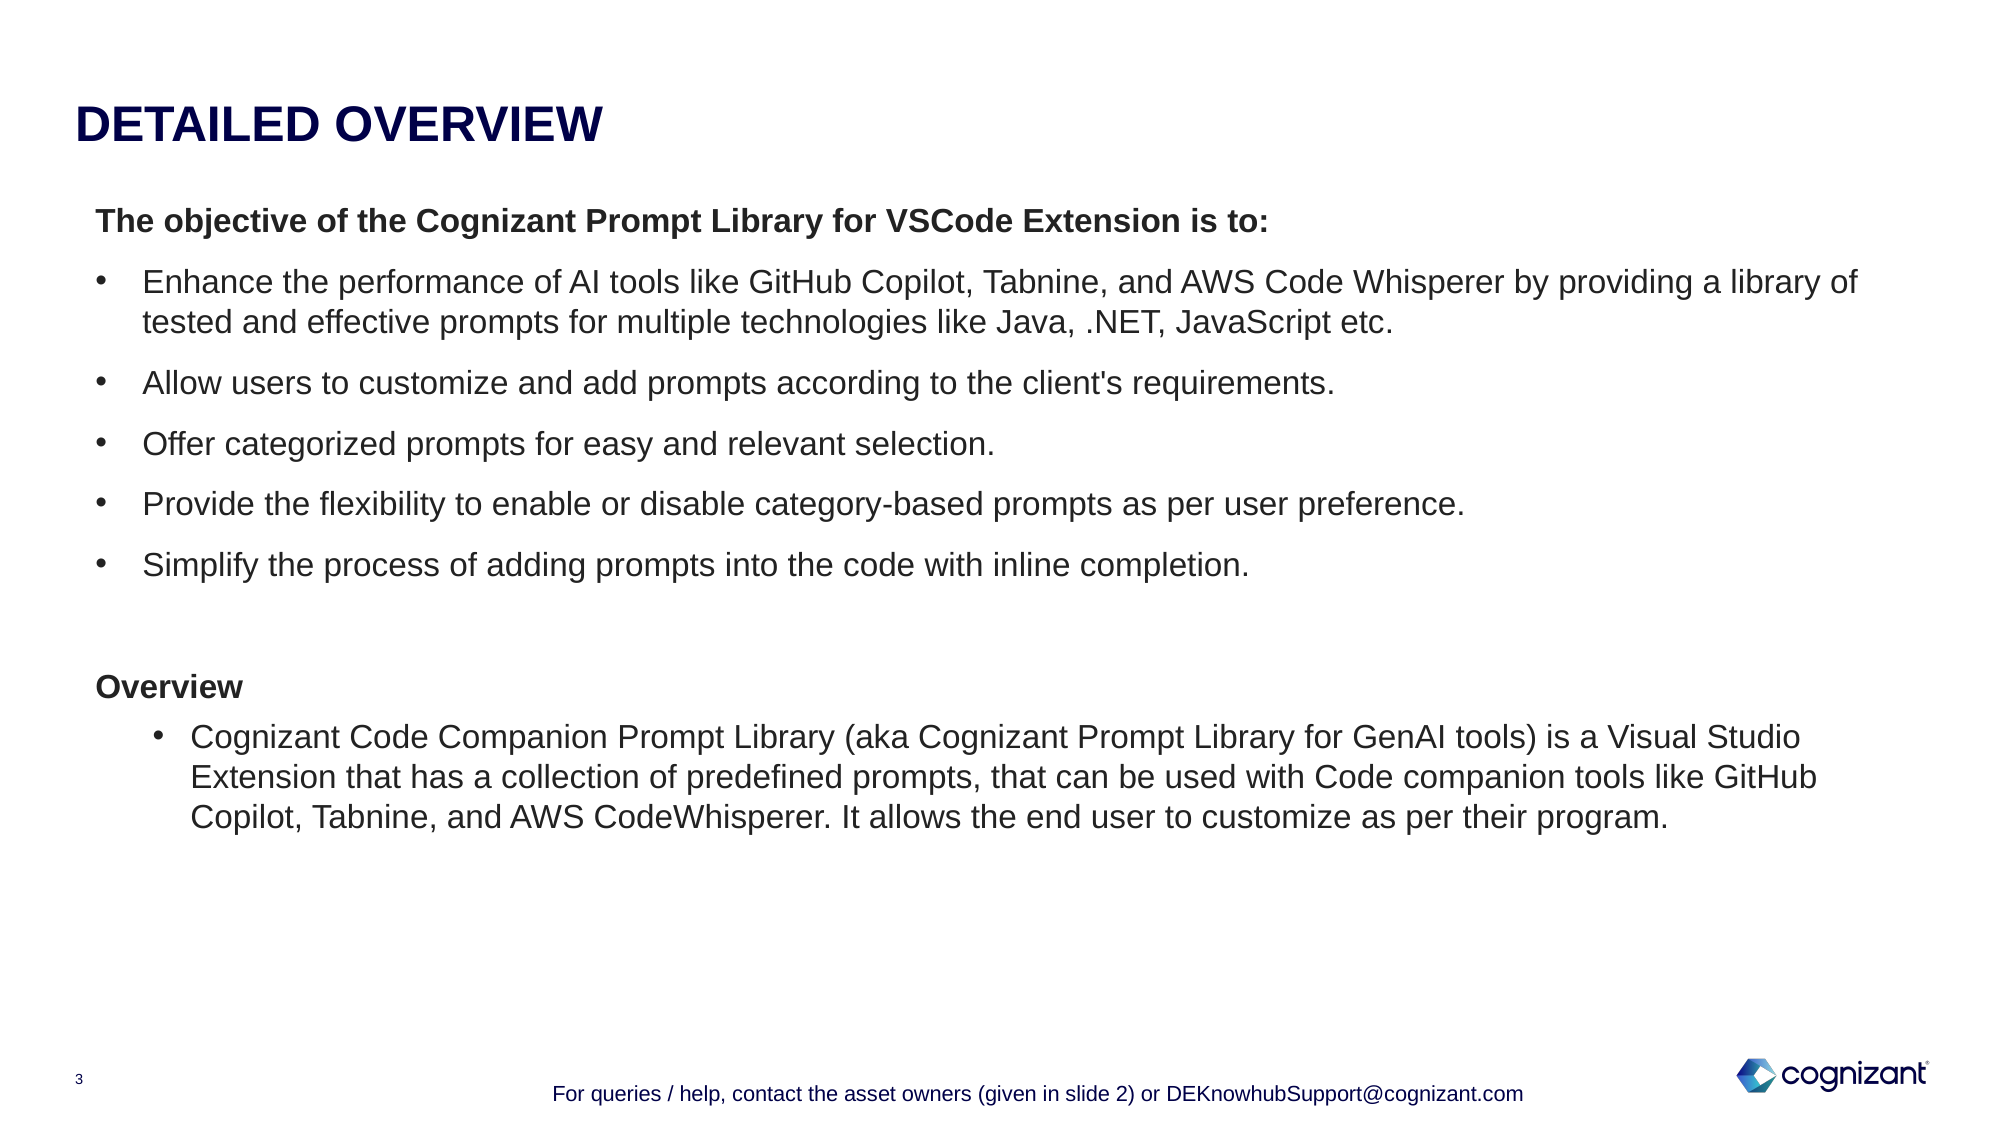

# DETAILED OVERVIEW
The objective of the Cognizant Prompt Library for VSCode Extension is to:
Enhance the performance of AI tools like GitHub Copilot, Tabnine, and AWS Code Whisperer by providing a library of tested and effective prompts for multiple technologies like Java, .NET, JavaScript etc.
Allow users to customize and add prompts according to the client's requirements.
Offer categorized prompts for easy and relevant selection.
Provide the flexibility to enable or disable category-based prompts as per user preference.
Simplify the process of adding prompts into the code with inline completion.

Overview
Cognizant Code Companion Prompt Library (aka Cognizant Prompt Library for GenAI tools) is a Visual Studio Extension that has a collection of predefined prompts, that can be used with Code companion tools like GitHub Copilot, Tabnine, and AWS CodeWhisperer. It allows the end user to customize as per their program.
3
For queries / help, contact the asset owners (given in slide 2) or DEKnowhubSupport@cognizant.com